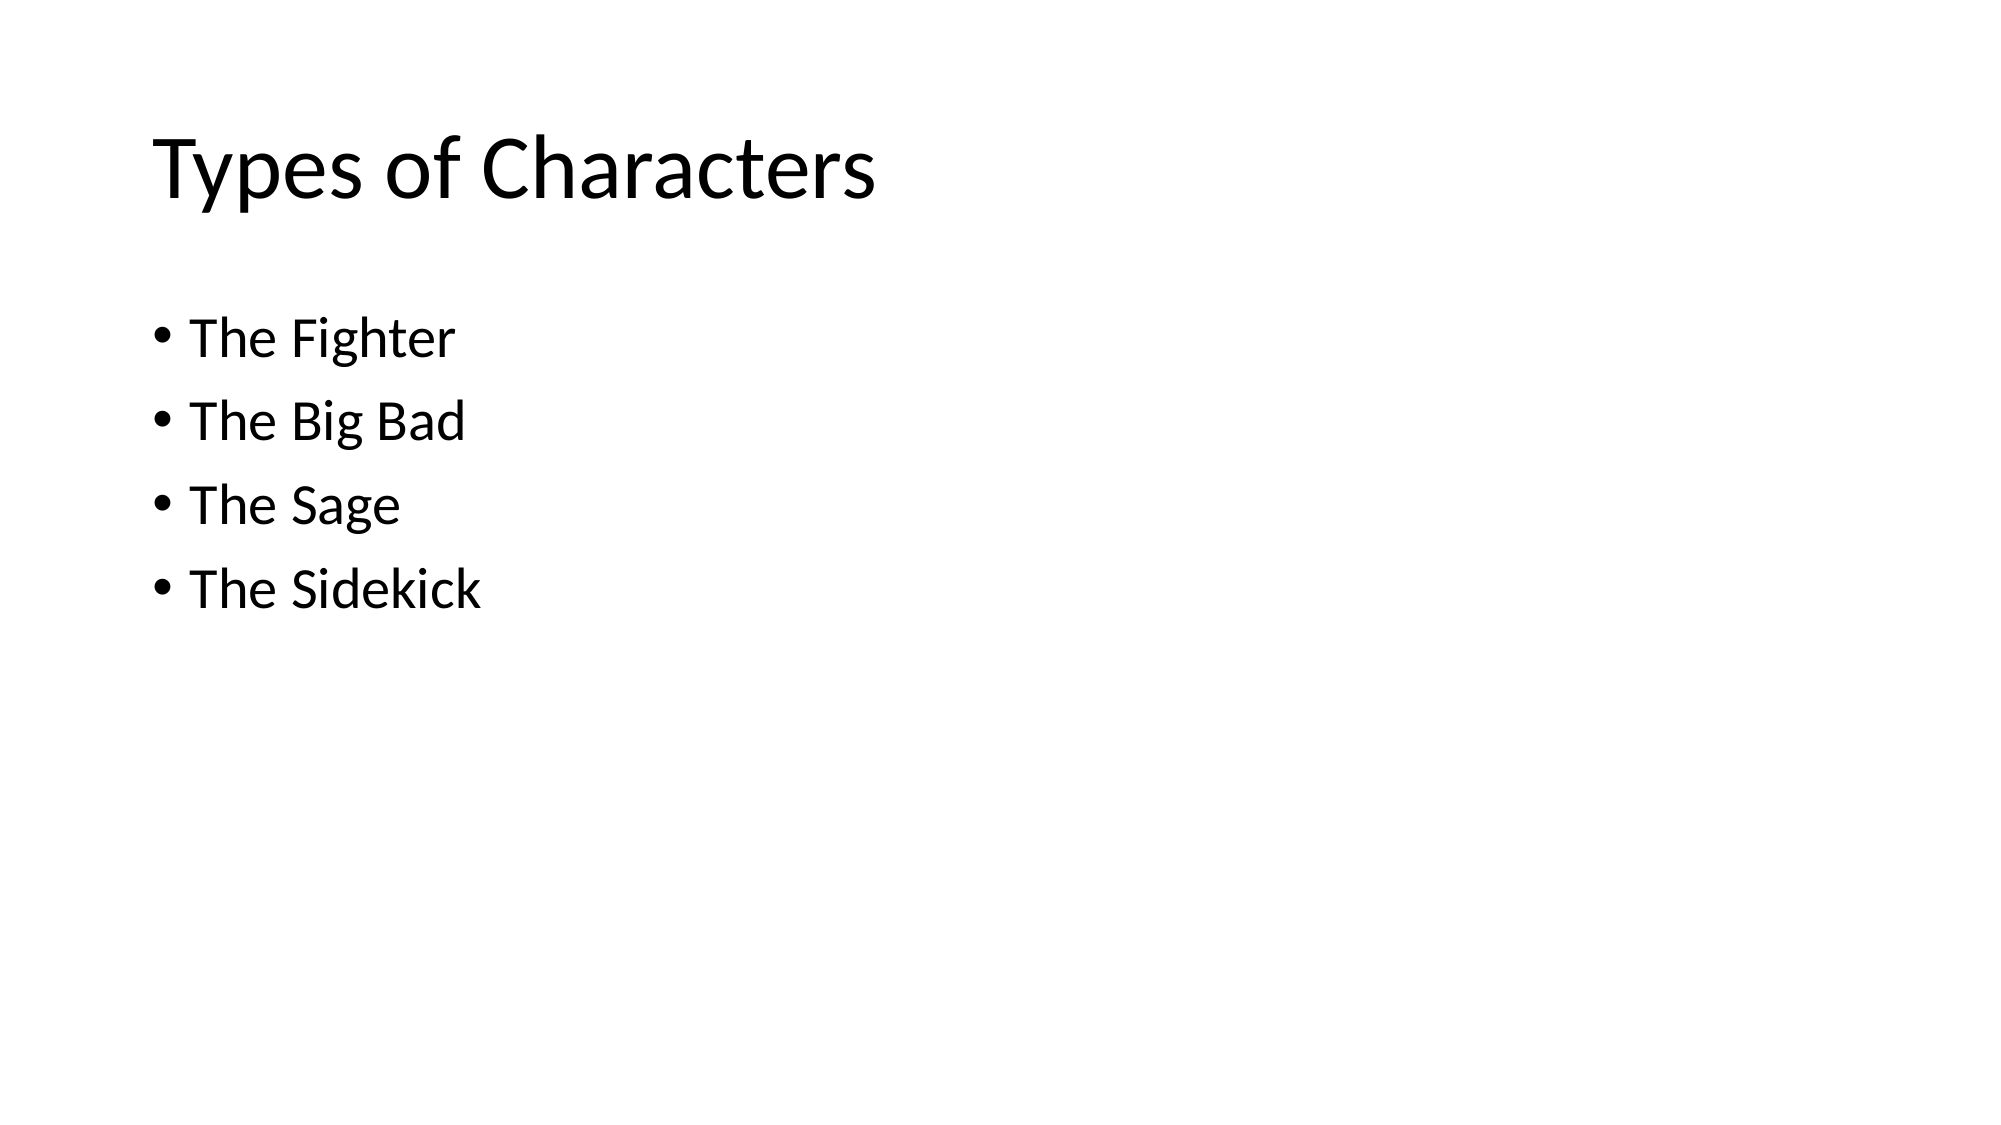

# Types of Characters
The Fighter
The Big Bad
The Sage
The Sidekick